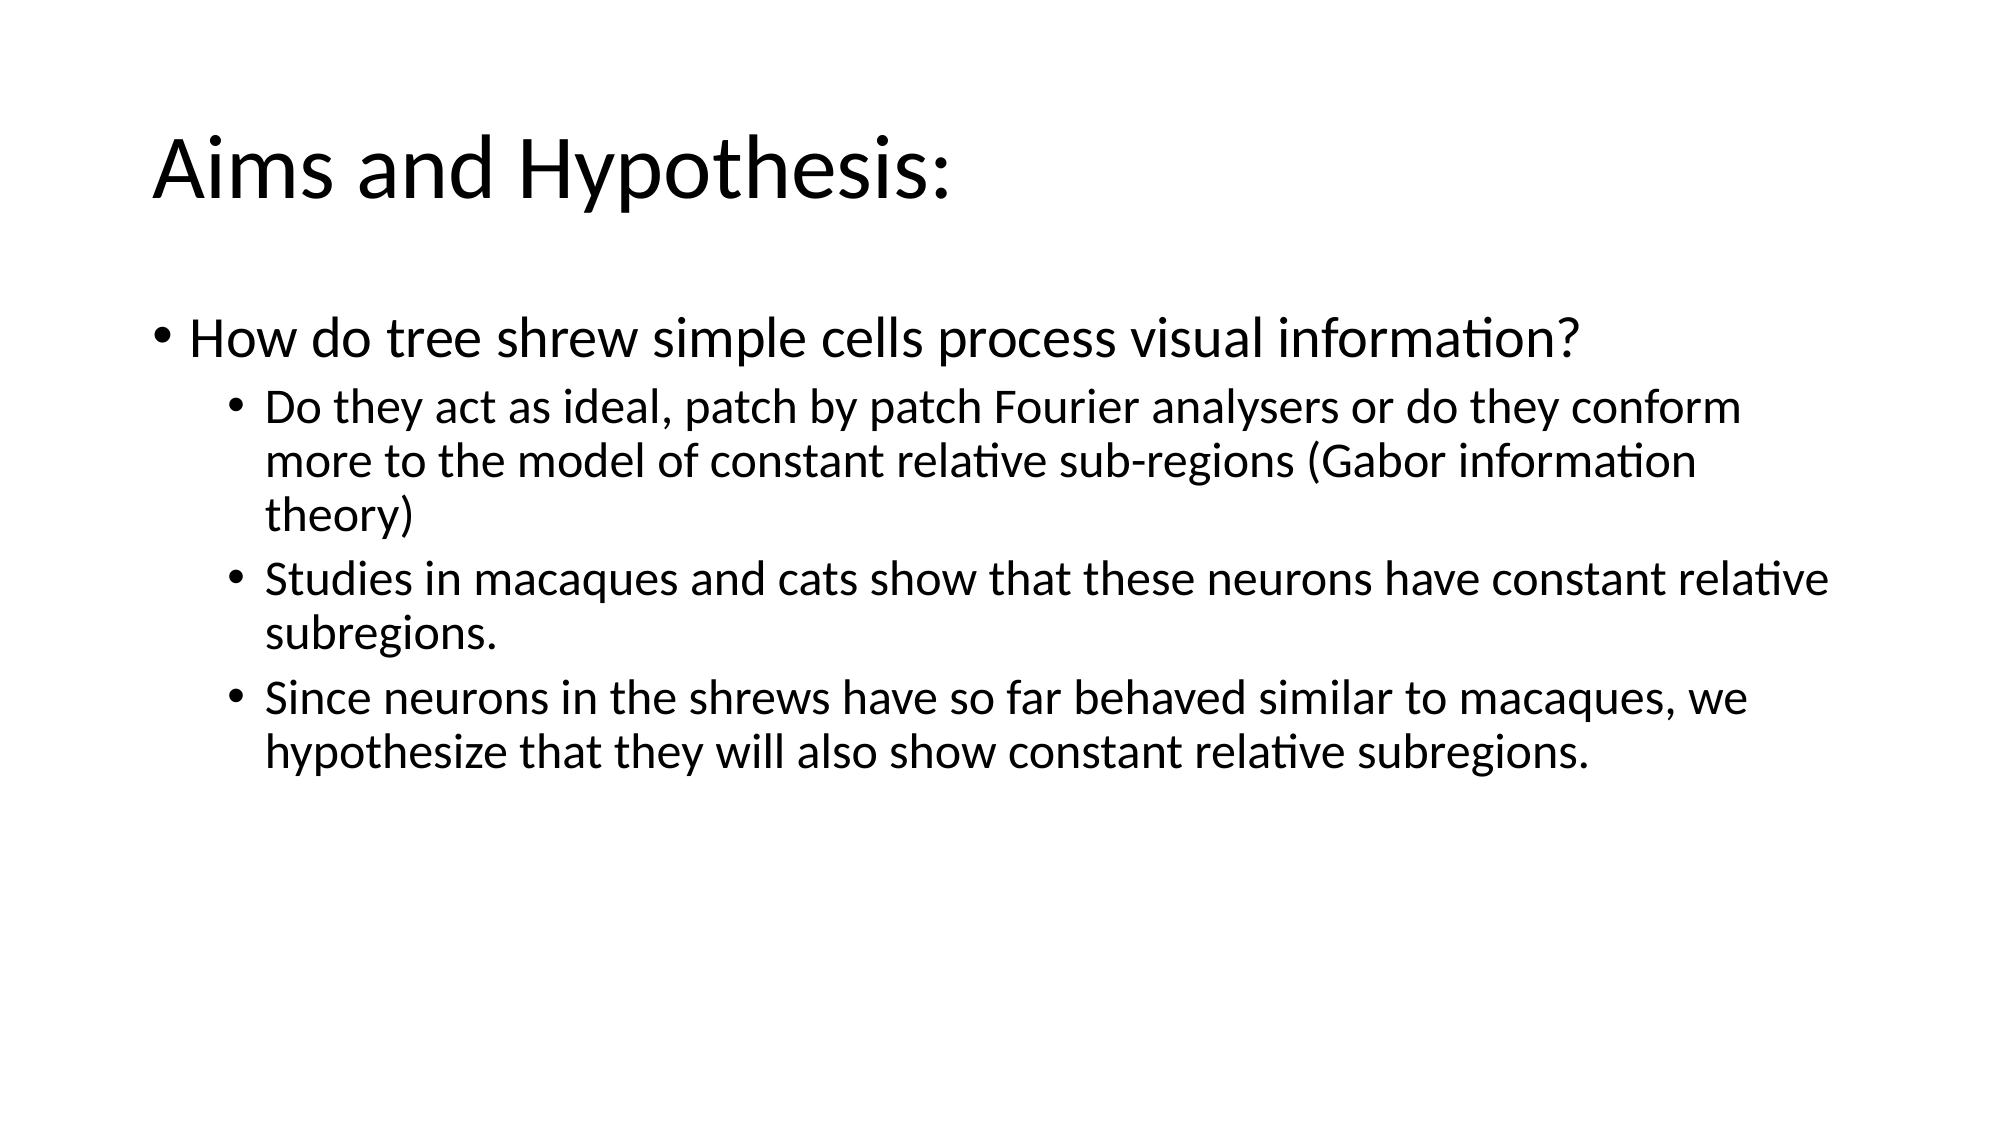

# Aims and Hypothesis:
How do tree shrew simple cells process visual information?
Do they act as ideal, patch by patch Fourier analysers or do they conform more to the model of constant relative sub-regions (Gabor information theory)
Studies in macaques and cats show that these neurons have constant relative subregions.
Since neurons in the shrews have so far behaved similar to macaques, we hypothesize that they will also show constant relative subregions.